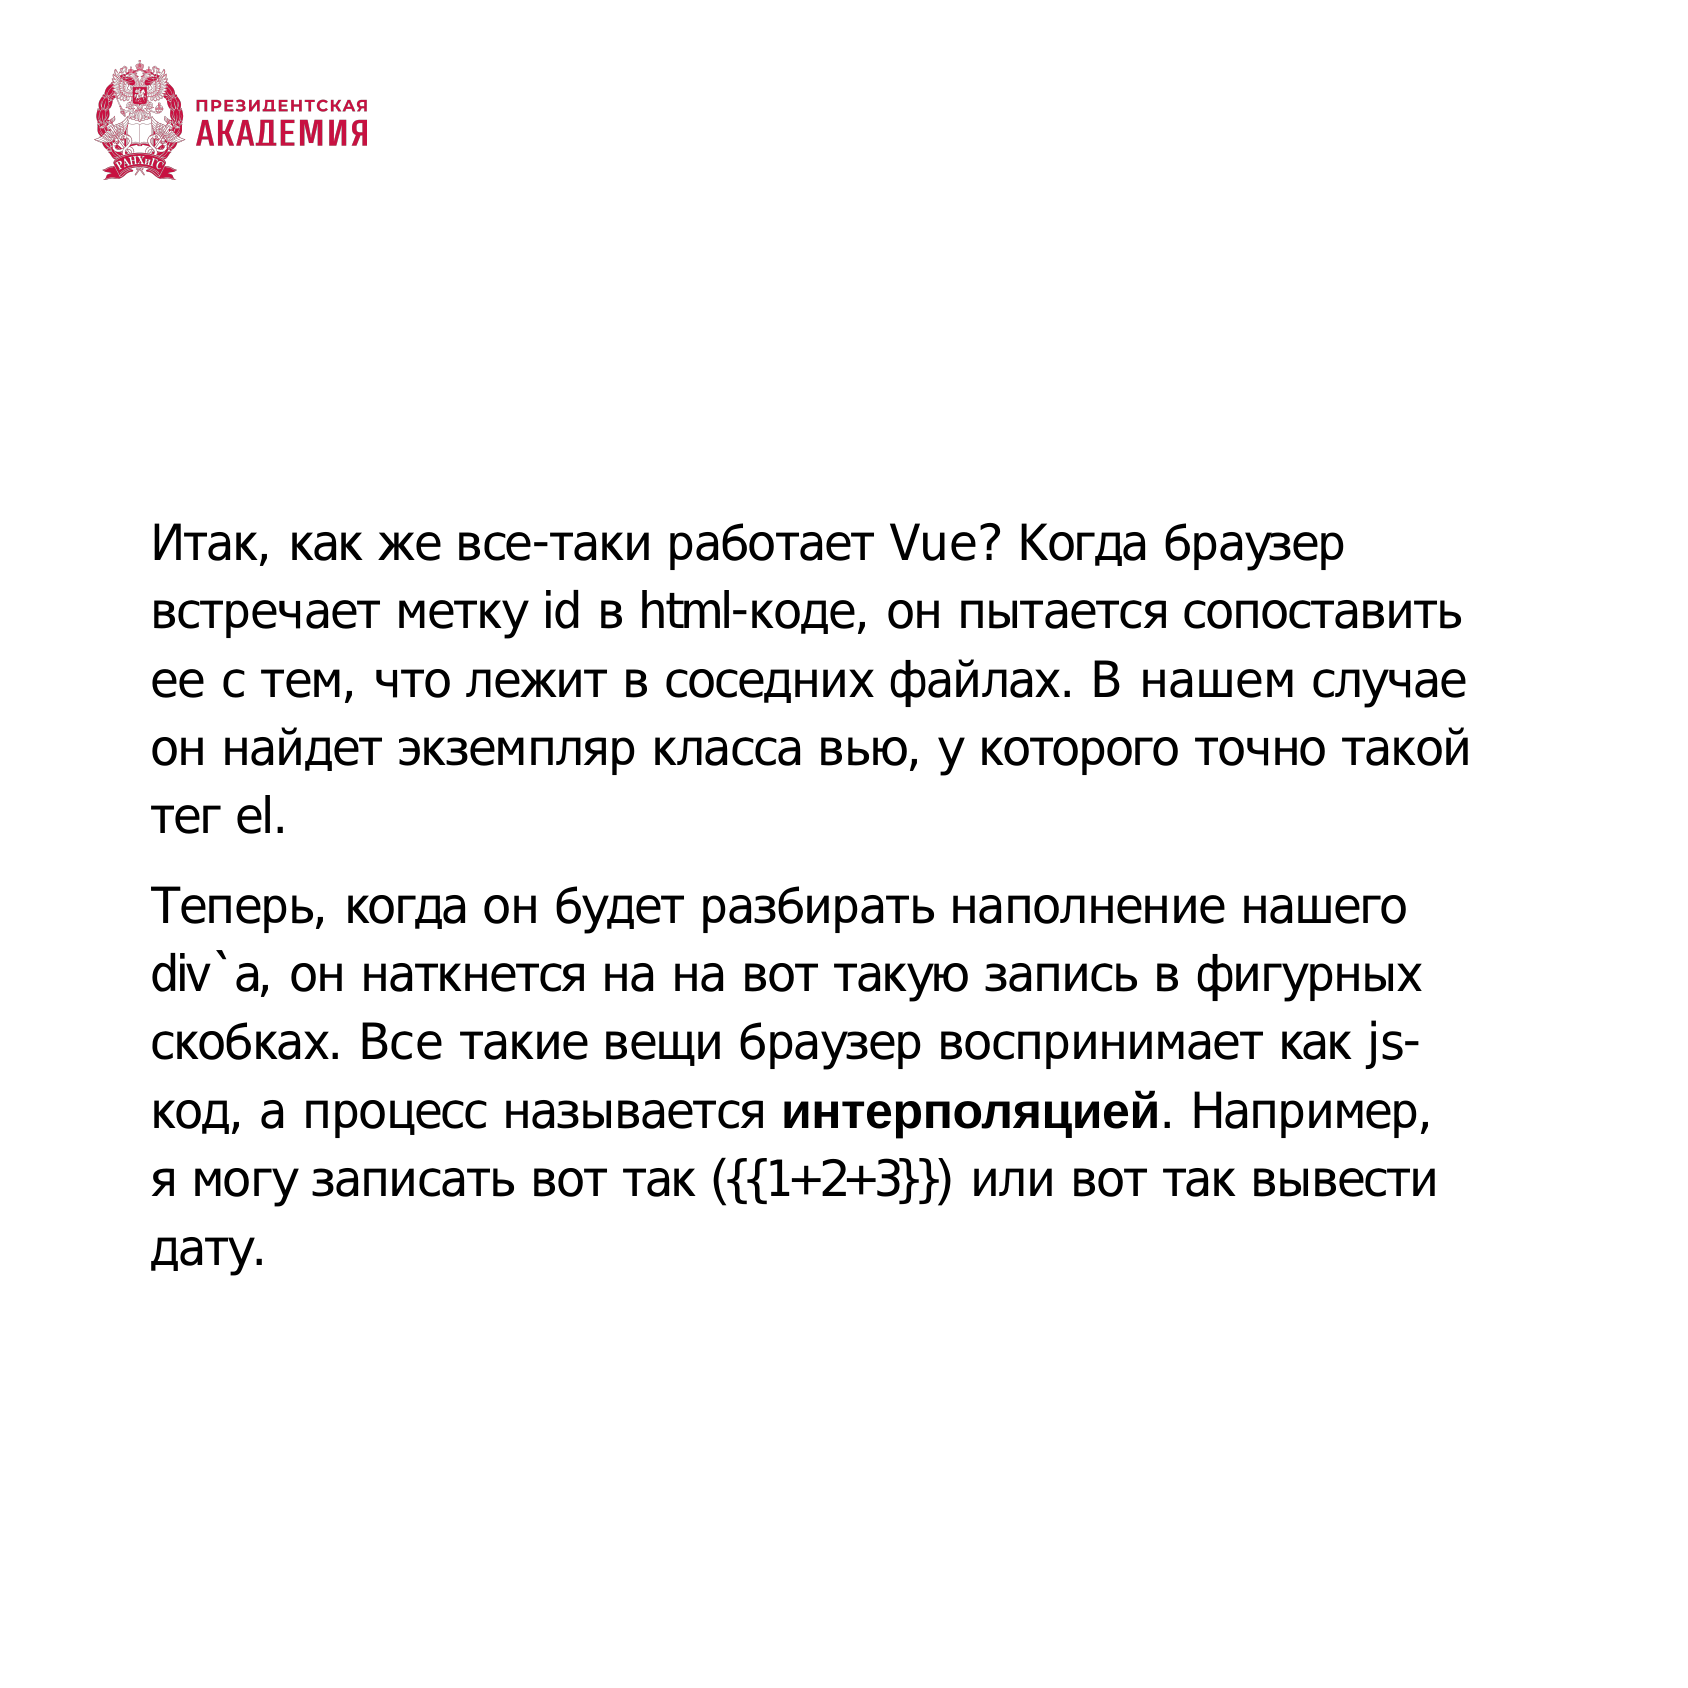

Итак, как же все-таки работает Vue? Когда браузер встречает метку id в html-коде, он пытается сопоставить ее с тем, что лежит в соседних файлах. В нашем случае он найдет экземпляр класса вью, у которого точно такой тег el.
Теперь, когда он будет разбирать наполнение нашего div`а, он наткнется на на вот такую запись в фигурных скобках. Все такие вещи браузер воспринимает как js- код, а процесс называется интерполяцией. Например, я могу записать вот так ({{1+2+3}}) или вот так вывести дату.